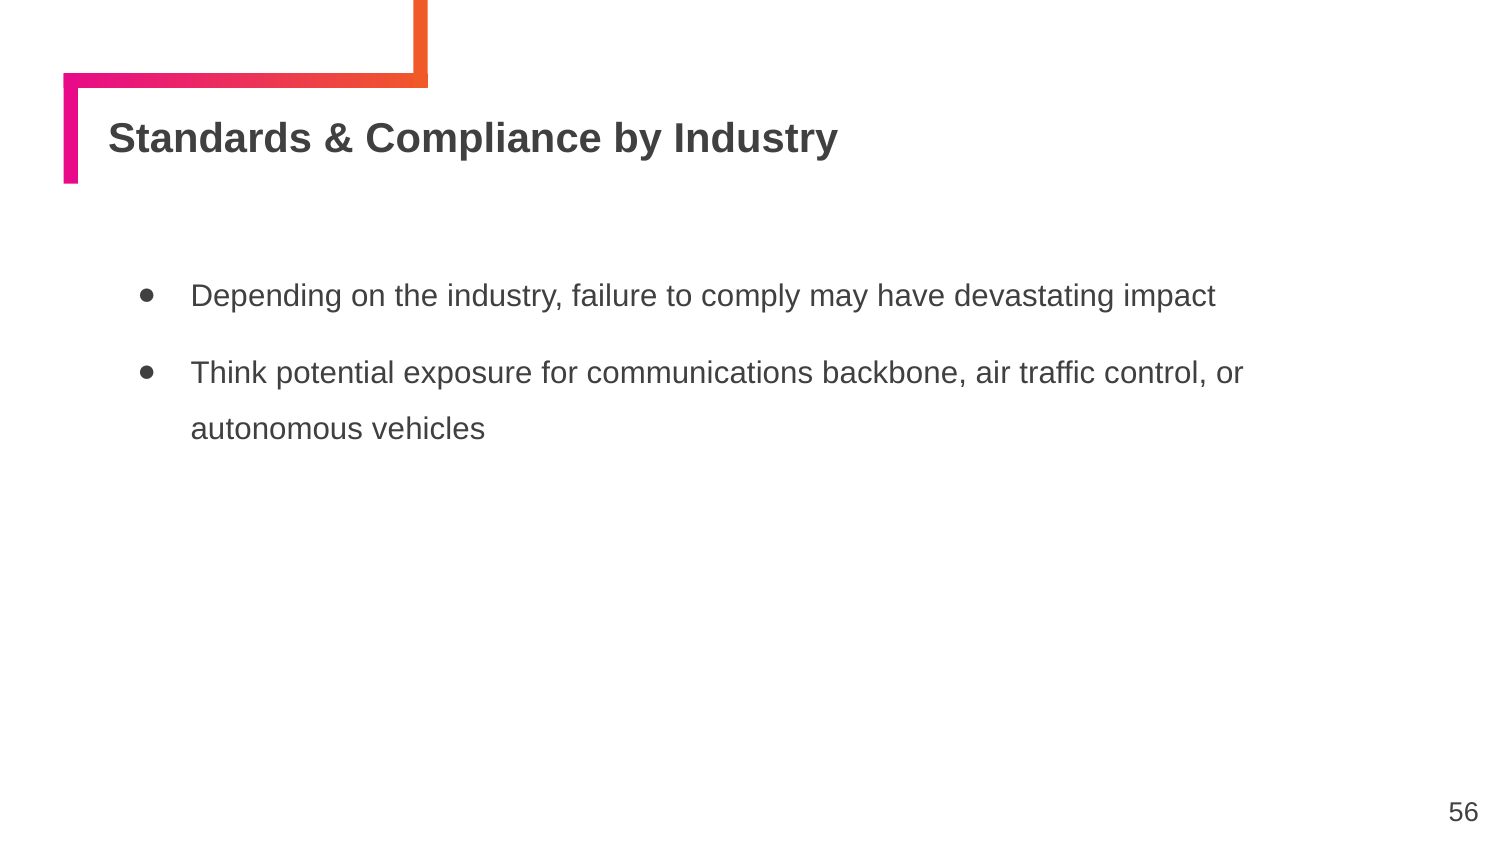

# Standards & Compliance by Industry
Depending on the industry, failure to comply may have devastating impact
Think potential exposure for communications backbone, air traffic control, or autonomous vehicles
56